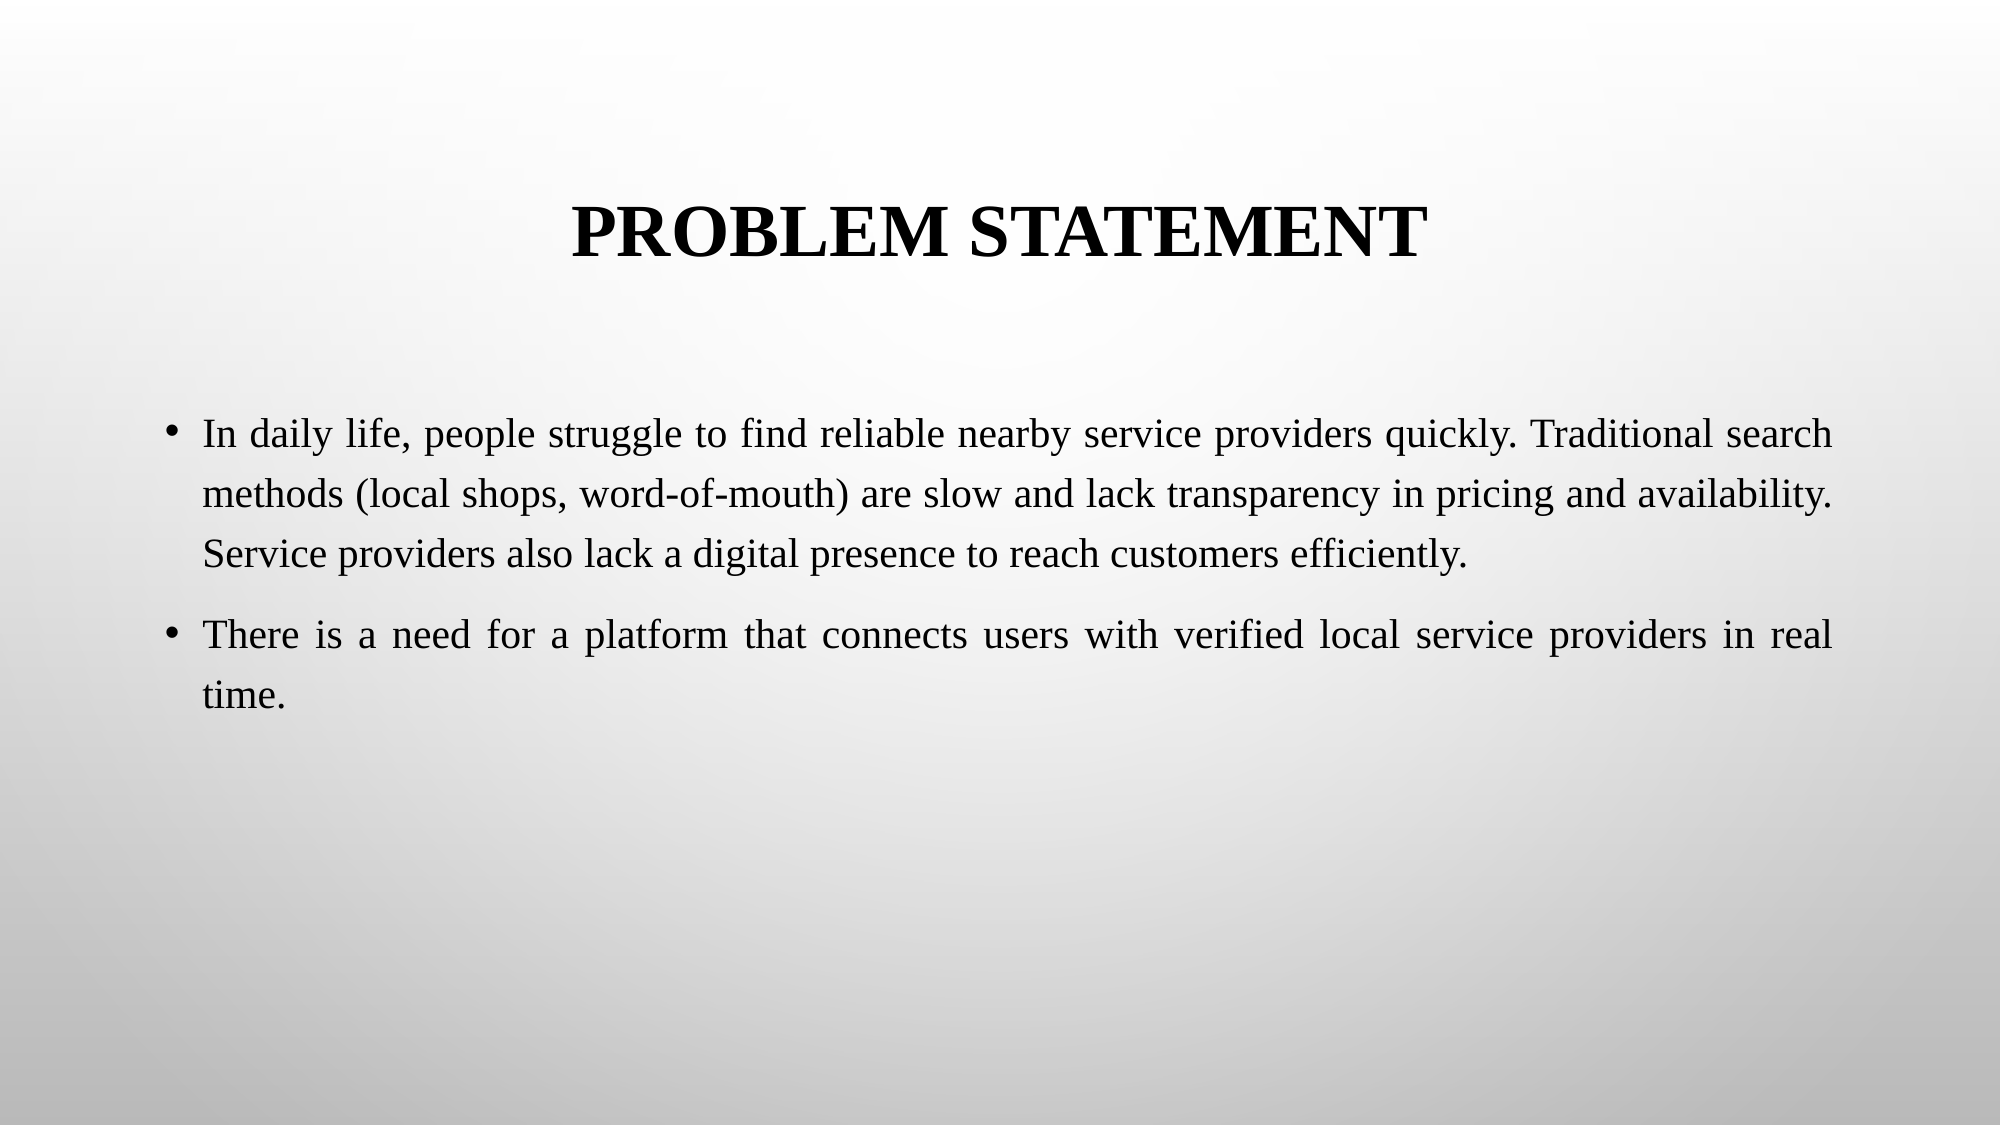

# Problem Statement
In daily life, people struggle to find reliable nearby service providers quickly. Traditional search methods (local shops, word-of-mouth) are slow and lack transparency in pricing and availability. Service providers also lack a digital presence to reach customers efficiently.
There is a need for a platform that connects users with verified local service providers in real time.